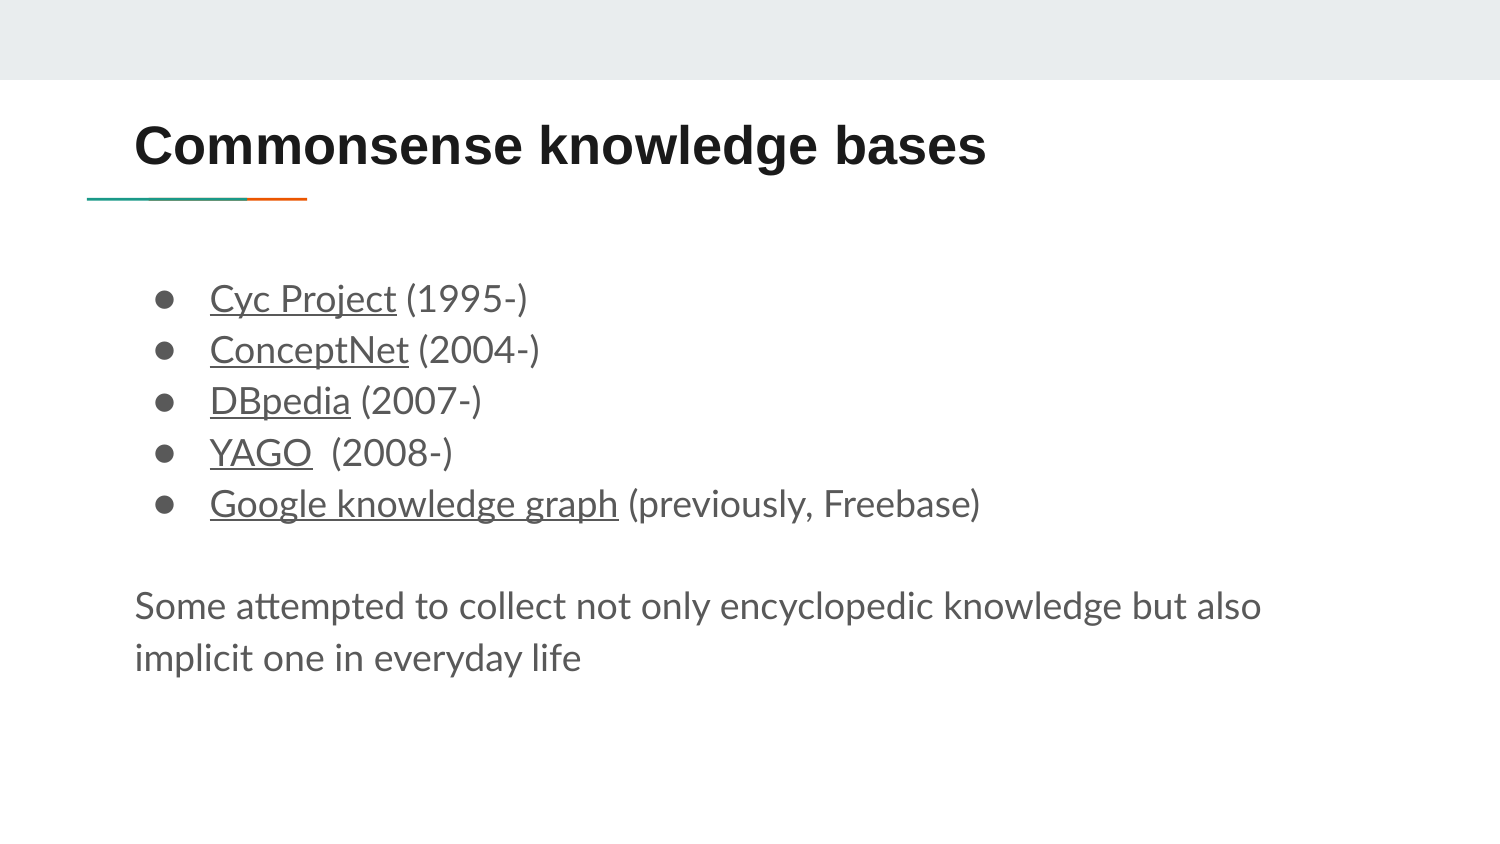

# Commonsense knowledge bases
Cyc Project (1995-)
ConceptNet (2004-)
DBpedia (2007-)
YAGO  (2008-)
Google knowledge graph (previously, Freebase)

Some attempted to collect not only encyclopedic knowledge but also implicit one in everyday life